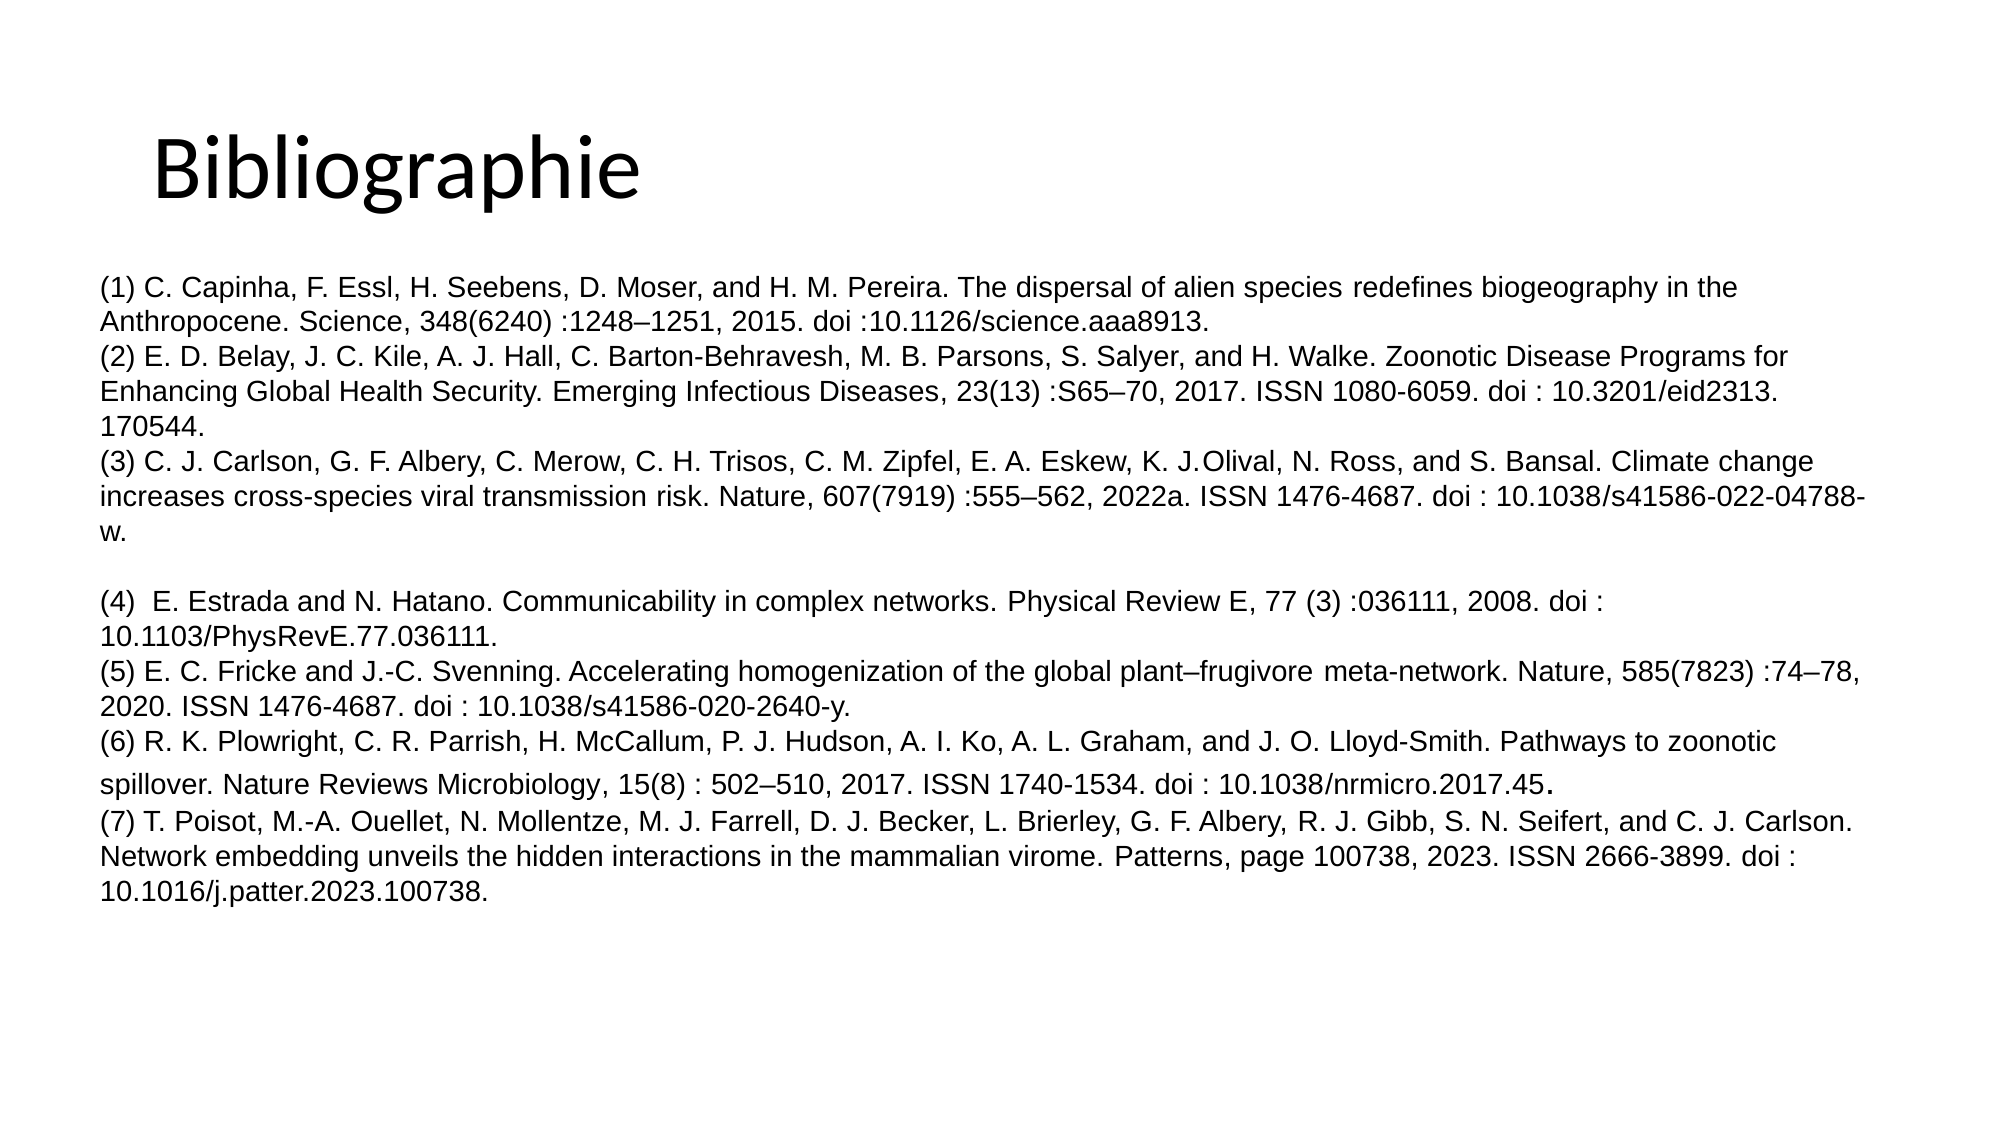

# Bibliographie
(1) C. Capinha, F. Essl, H. Seebens, D. Moser, and H. M. Pereira. The dispersal of alien species redefines biogeography in the Anthropocene. Science, 348(6240) :1248–1251, 2015. doi :10.1126/science.aaa8913.
(2) E. D. Belay, J. C. Kile, A. J. Hall, C. Barton-Behravesh, M. B. Parsons, S. Salyer, and H. Walke. Zoonotic Disease Programs for Enhancing Global Health Security. Emerging Infectious Diseases, 23(13) :S65–70, 2017. ISSN 1080-6059. doi : 10.3201/eid2313. 170544.
(3) C. J. Carlson, G. F. Albery, C. Merow, C. H. Trisos, C. M. Zipfel, E. A. Eskew, K. J.Olival, N. Ross, and S. Bansal. Climate change increases cross-species viral transmission risk. Nature, 607(7919) :555–562, 2022a. ISSN 1476-4687. doi : 10.1038/s41586-022-04788-w.

(4)  E. Estrada and N. Hatano. Communicability in complex networks. Physical Review E, 77 (3) :036111, 2008. doi : 10.1103/PhysRevE.77.036111.
(5) E. C. Fricke and J.-C. Svenning. Accelerating homogenization of the global plant–frugivore meta-network. Nature, 585(7823) :74–78, 2020. ISSN 1476-4687. doi : 10.1038/s41586-020-2640-y.
(6) R. K. Plowright, C. R. Parrish, H. McCallum, P. J. Hudson, A. I. Ko, A. L. Graham, and J. O. Lloyd-Smith. Pathways to zoonotic spillover. Nature Reviews Microbiology, 15(8) : 502–510, 2017. ISSN 1740-1534. doi : 10.1038/nrmicro.2017.45.
(7) T. Poisot, M.-A. Ouellet, N. Mollentze, M. J. Farrell, D. J. Becker, L. Brierley, G. F. Albery, R. J. Gibb, S. N. Seifert, and C. J. Carlson. Network embedding unveils the hidden interactions in the mammalian virome. Patterns, page 100738, 2023. ISSN 2666-3899. doi : 10.1016/j.patter.2023.100738.